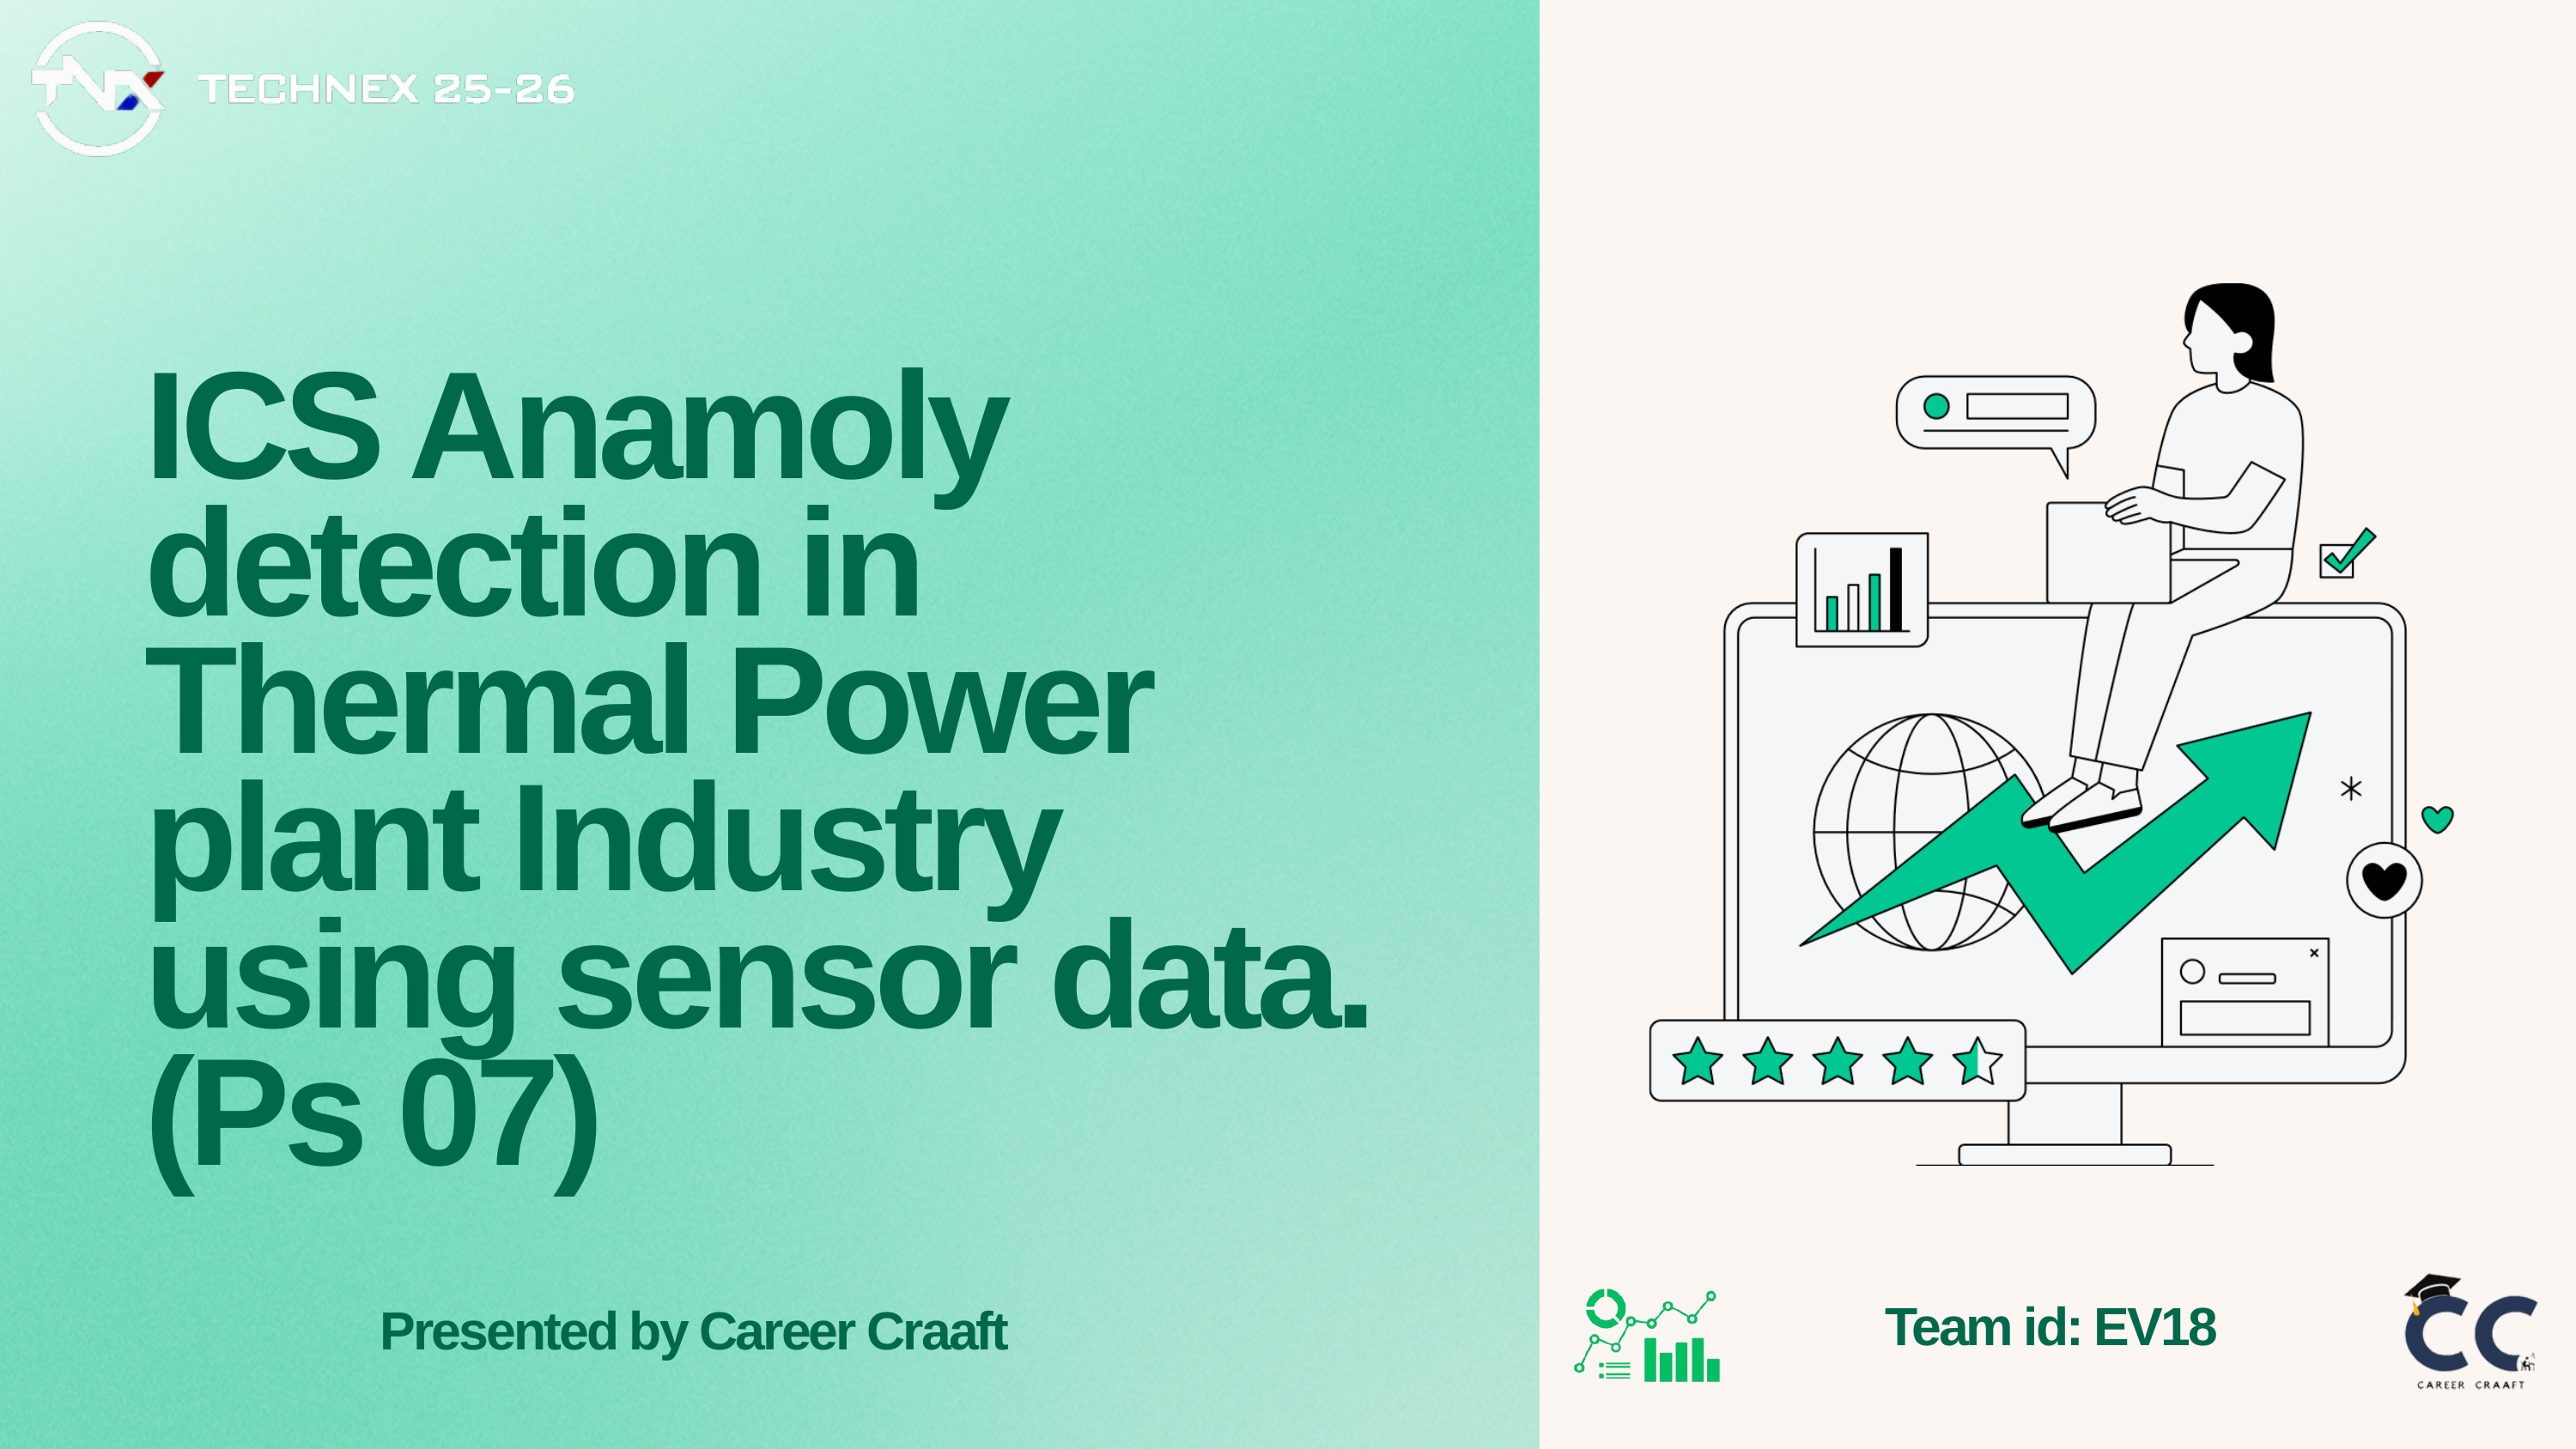

ICS Anamoly detection in Thermal Power plant Industry using sensor data. (Ps 07)

Team id: EV18
Presented by Career Craaft